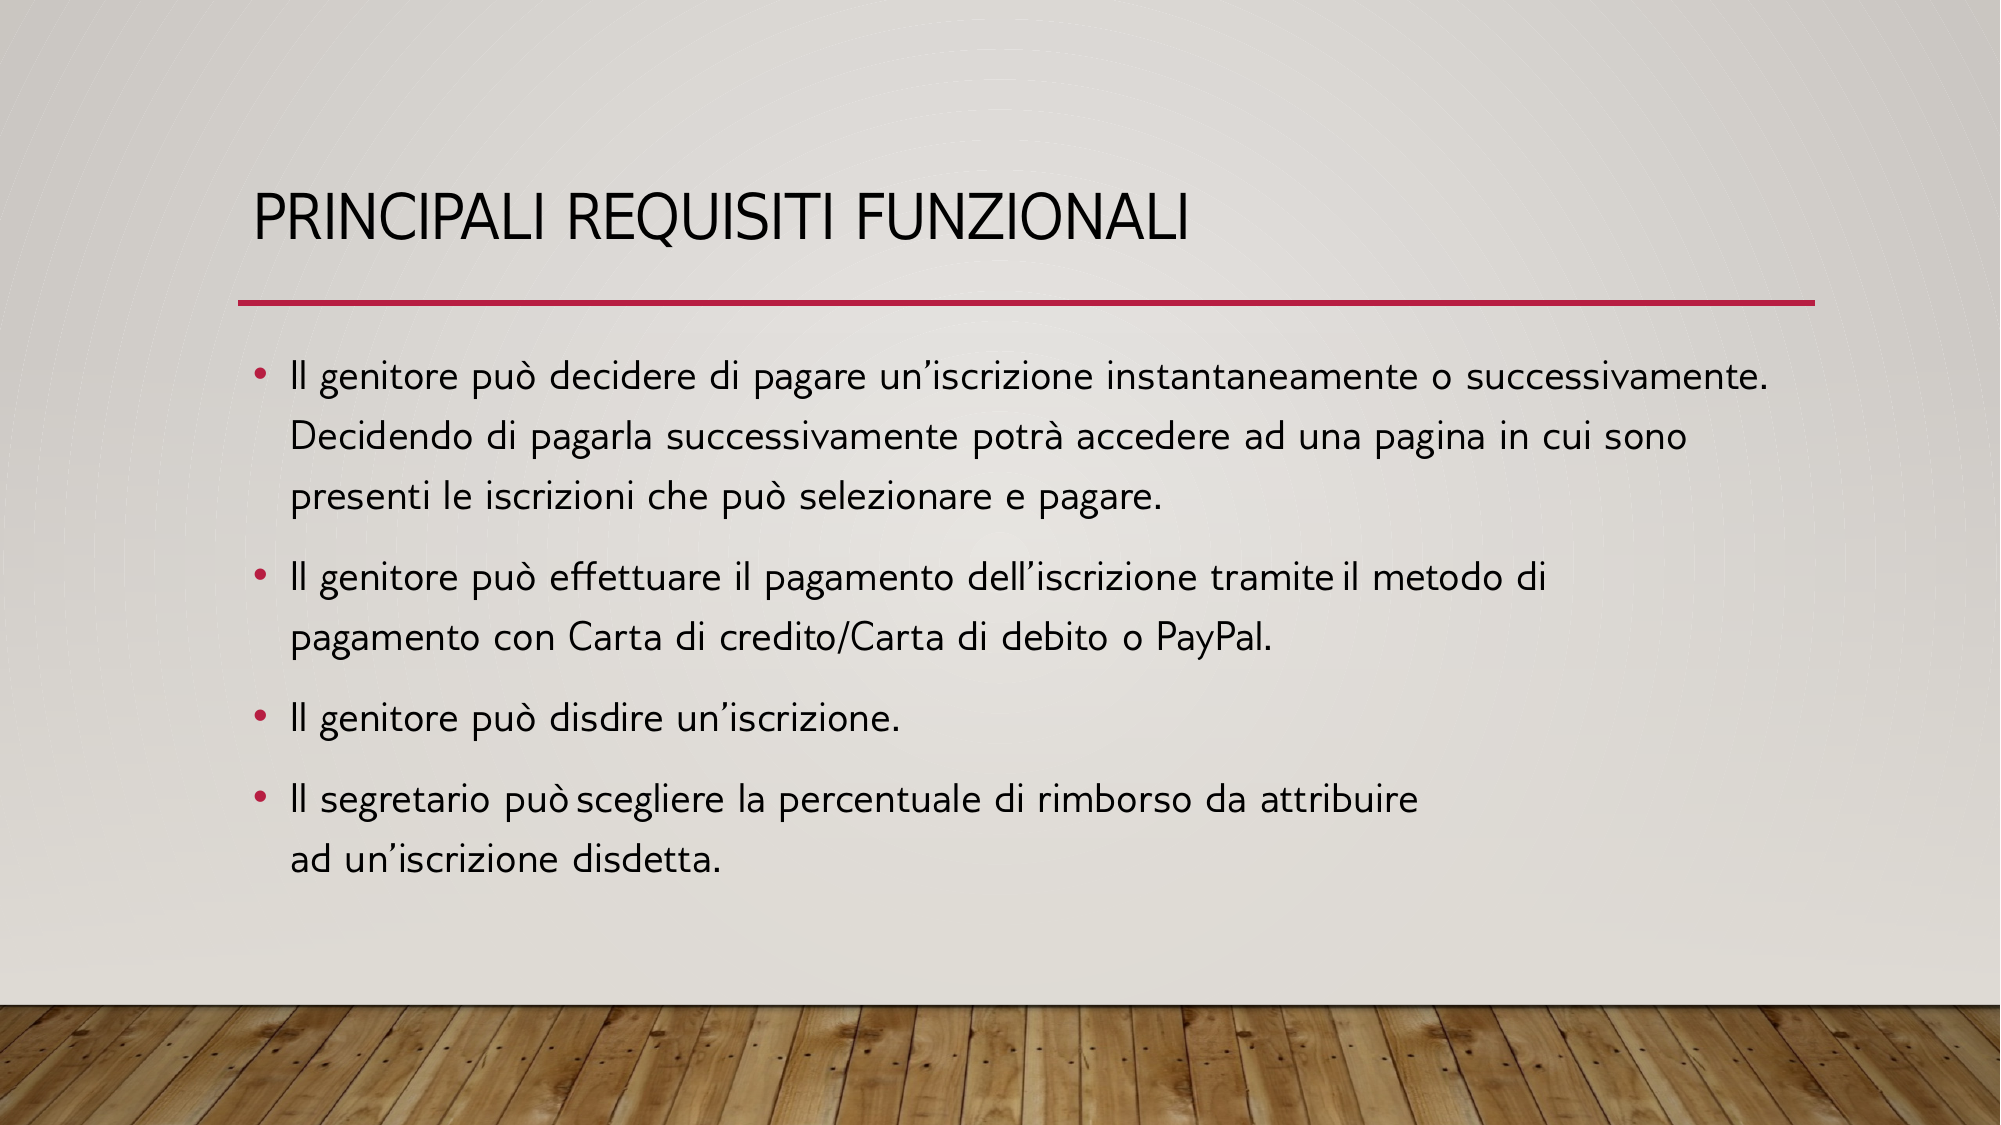

# Principali requisiti funzionali
Il genitore può decidere di pagare un’iscrizione instantaneamente o successivamente. Decidendo di pagarla successivamente potrà accedere ad una pagina in cui sono presenti le iscrizioni che può selezionare e pagare.
Il genitore può effettuare il pagamento dell’iscrizione tramite il metodo di pagamento con Carta di credito/Carta di debito o PayPal.
Il genitore può disdire un’iscrizione.
Il segretario può scegliere la percentuale di rimborso da attribuire ad un’iscrizione disdetta.